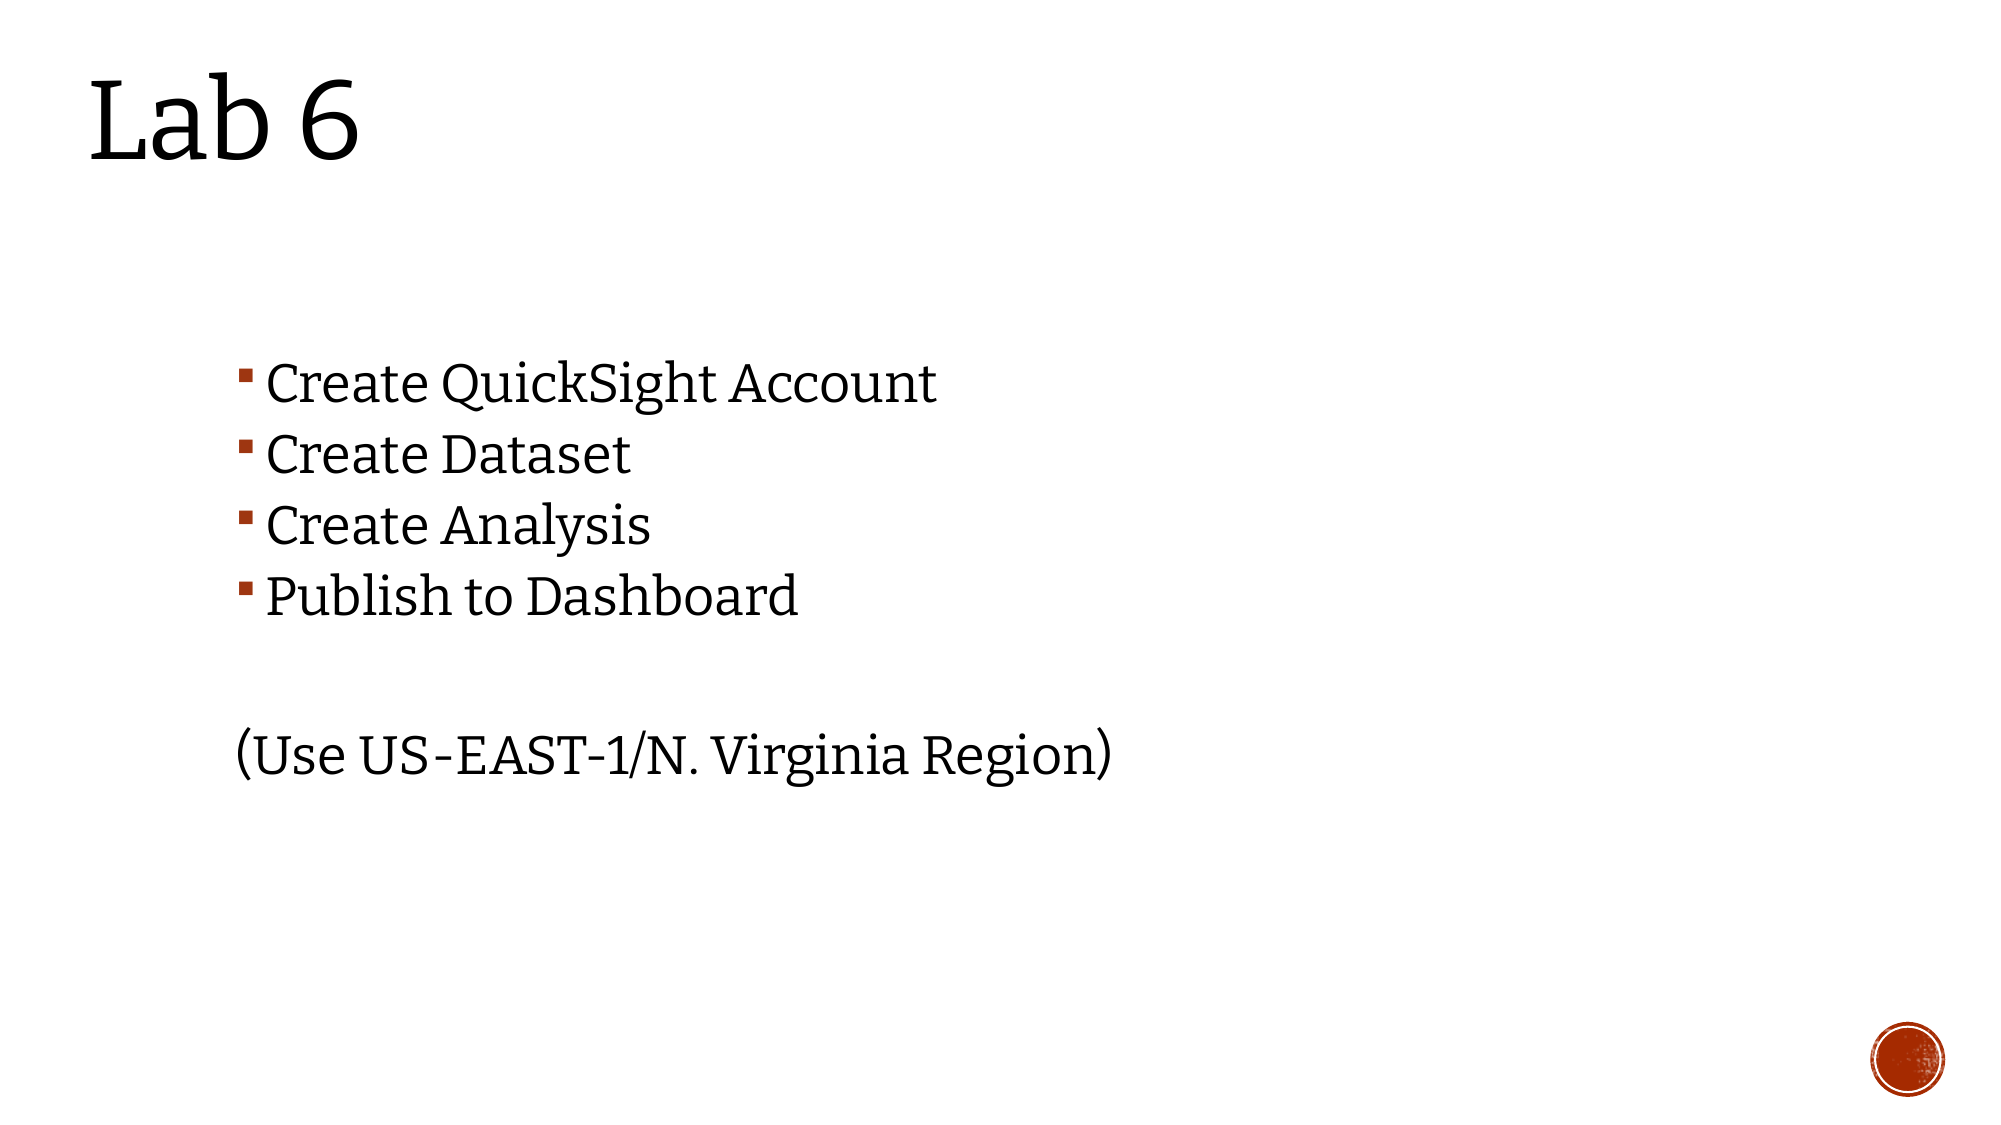

Lab 6
Create QuickSight Account
Create Dataset
Create Analysis
Publish to Dashboard

(Use US-EAST-1/N. Virginia Region)